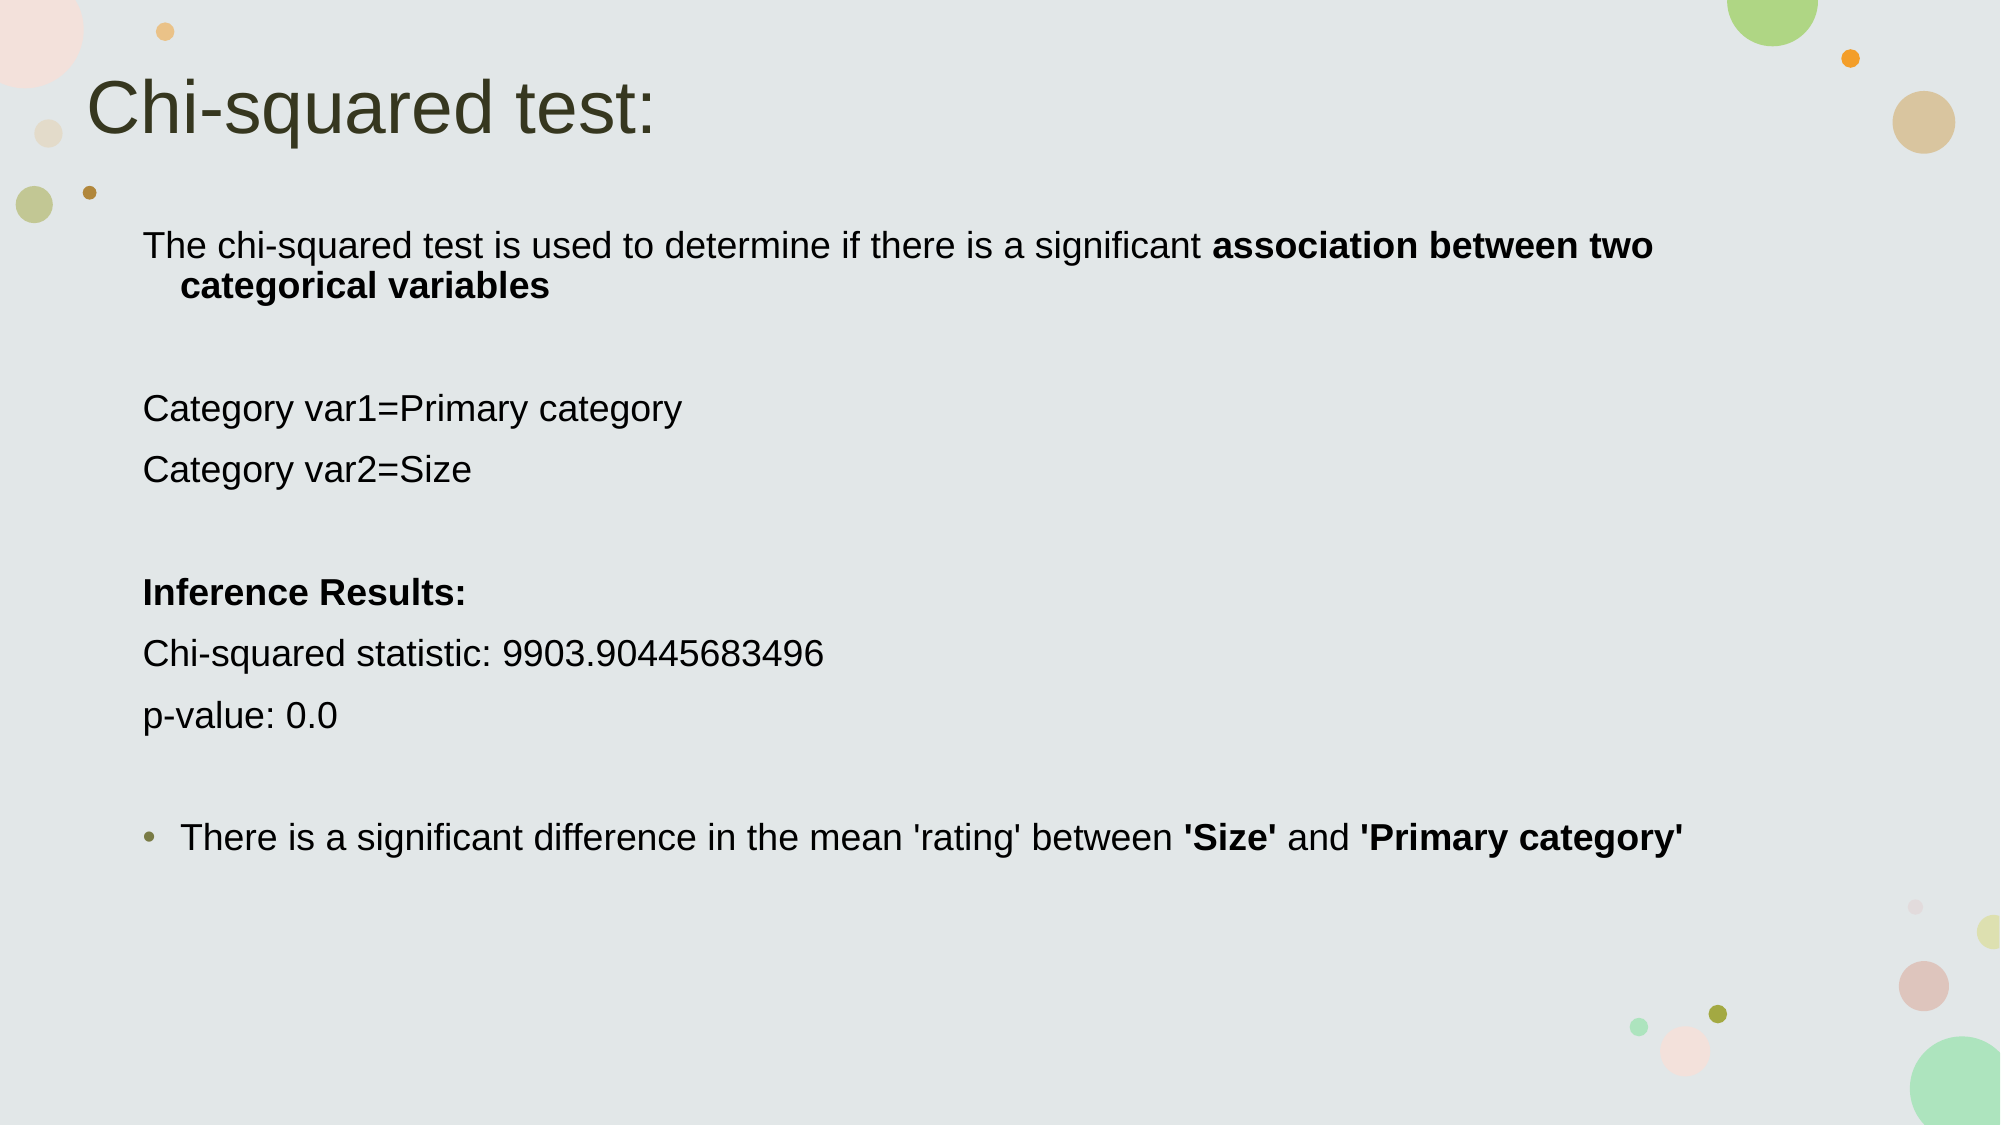

# Chi-squared test:
The chi-squared test is used to determine if there is a significant association between two categorical variables

Category var1=Primary category
Category var2=Size

Inference Results:
Chi-squared statistic: 9903.90445683496
p-value: 0.0

There is a significant difference in the mean 'rating' between 'Size' and 'Primary category'